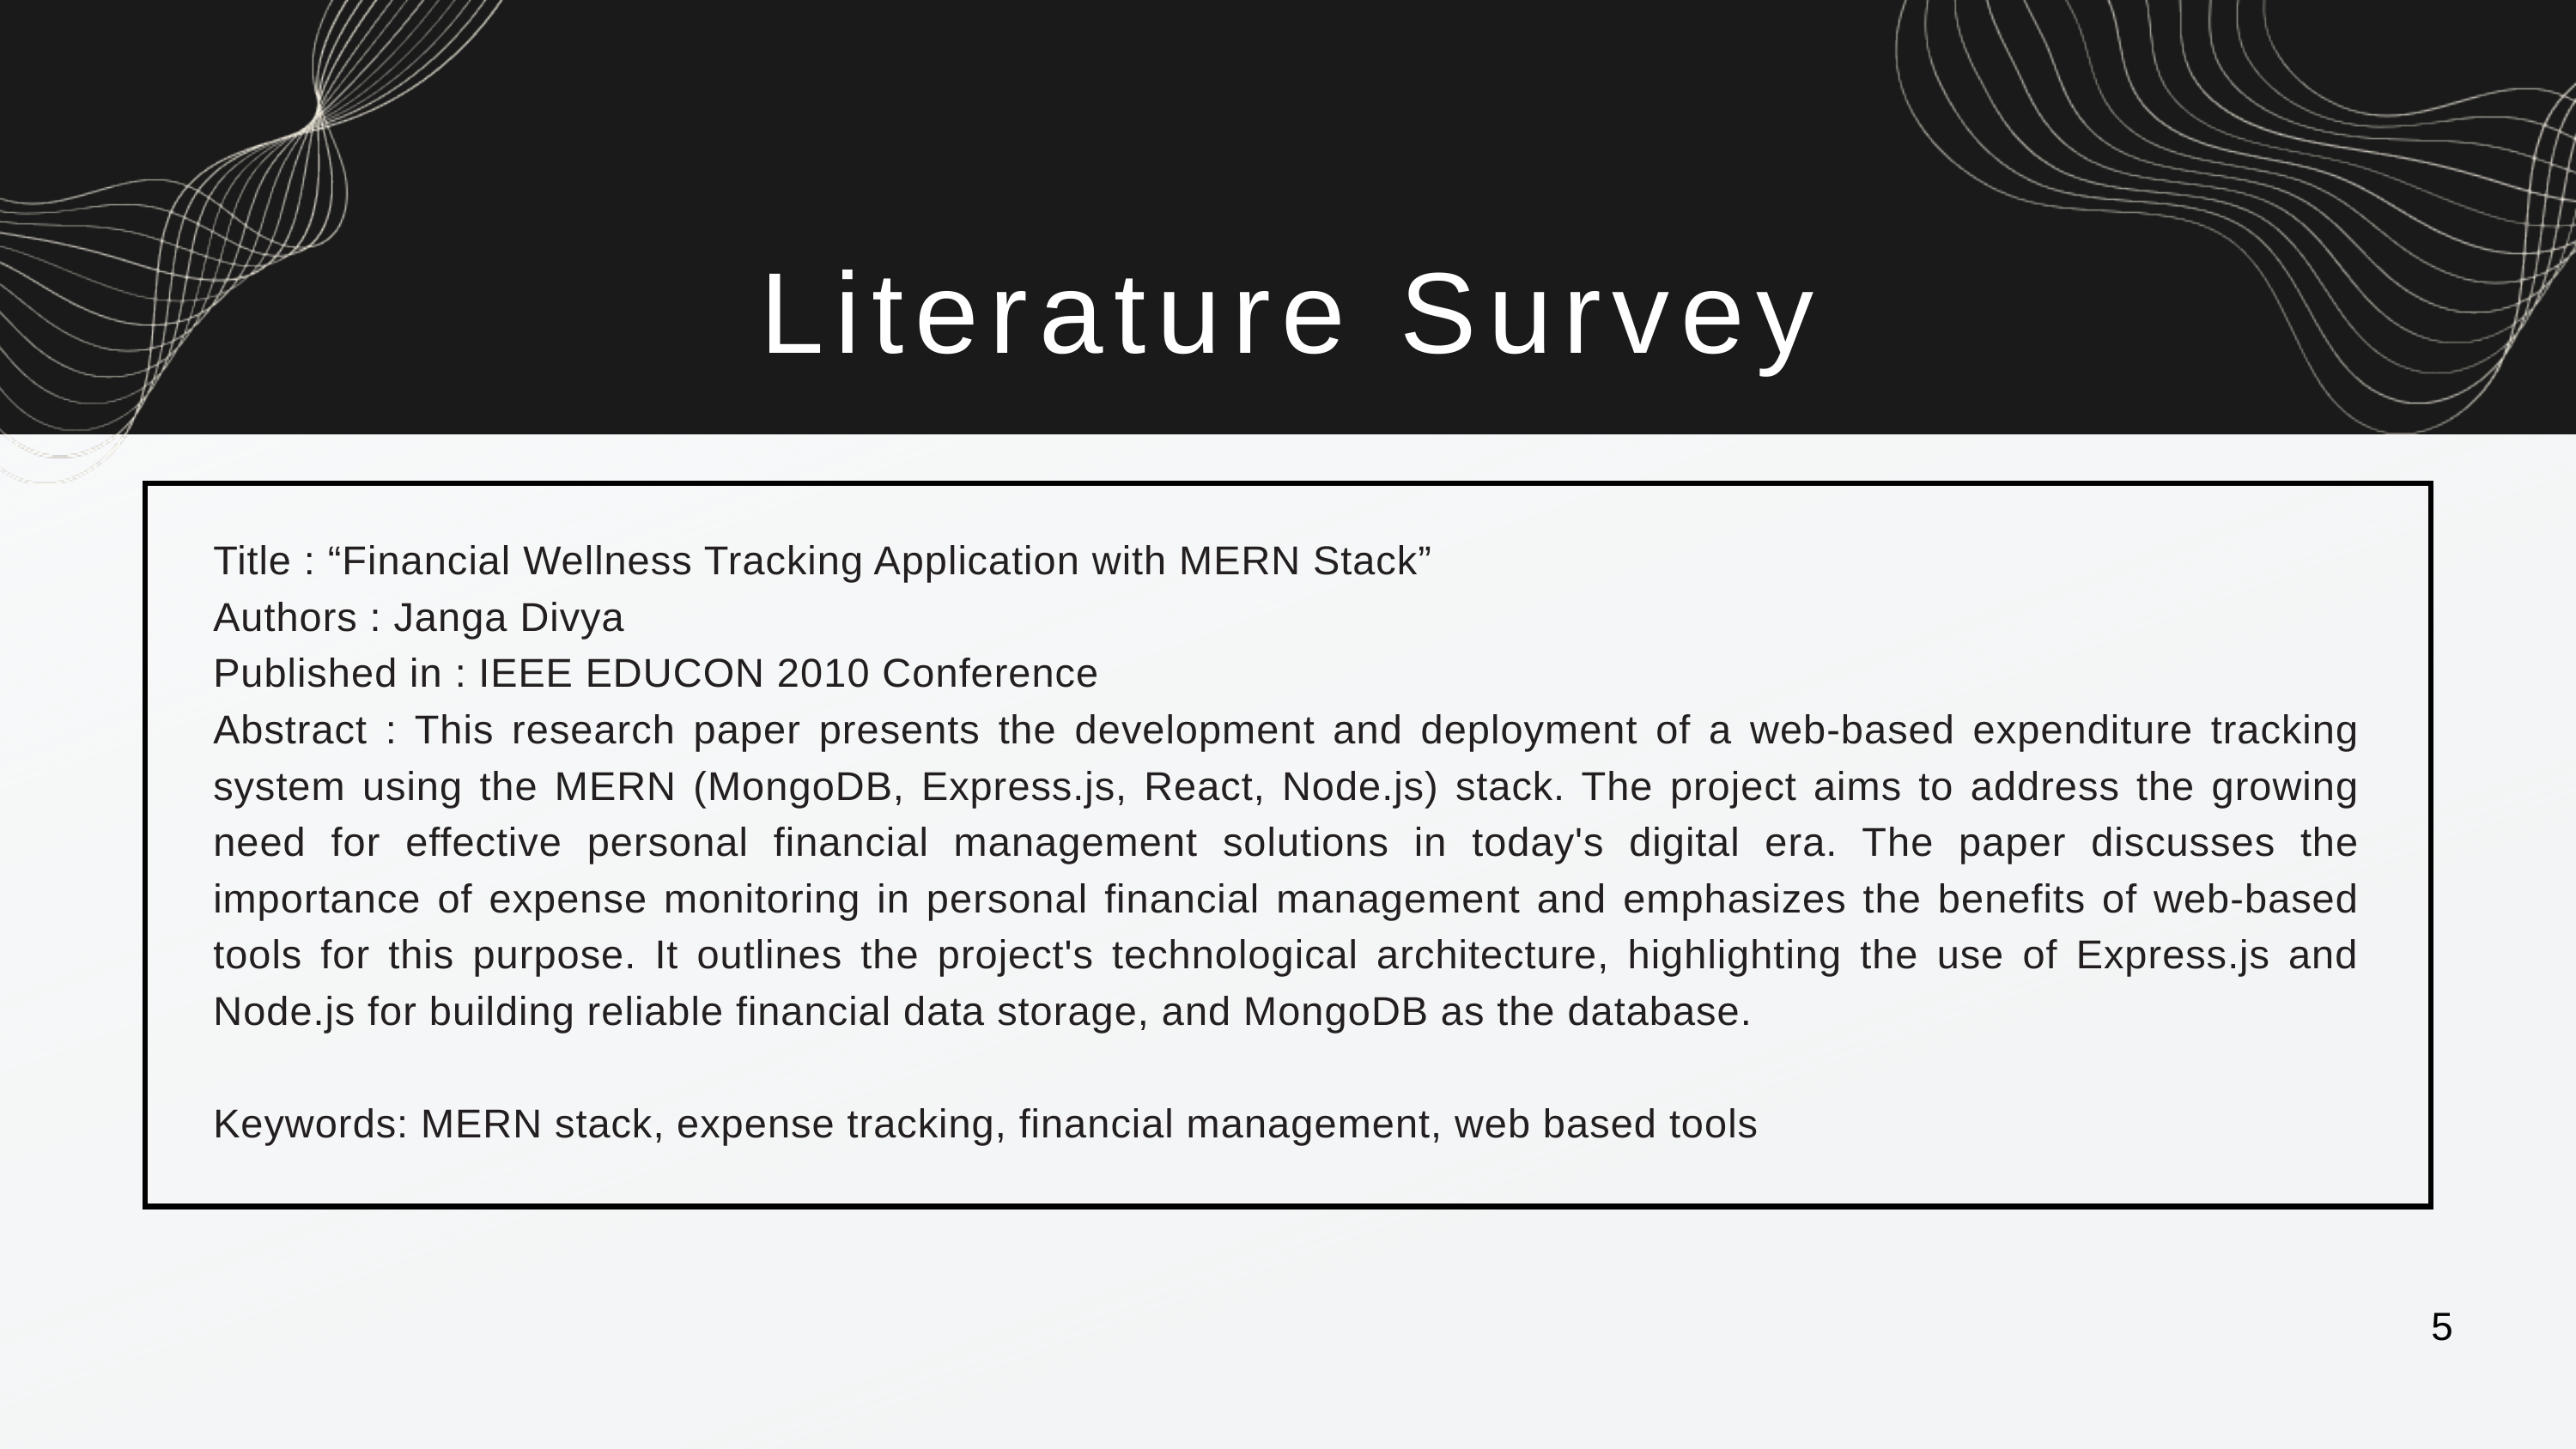

Literature Survey

Title : “Financial Wellness Tracking Application with MERN Stack”
Authors : Janga Divya
Published in : IEEE EDUCON 2010 Conference
Abstract : This research paper presents the development and deployment of a web-based expenditure tracking system using the MERN (MongoDB, Express.js, React, Node.js) stack. The project aims to address the growing need for effective personal financial management solutions in today's digital era. The paper discusses the importance of expense monitoring in personal financial management and emphasizes the benefits of web-based tools for this purpose. It outlines the project's technological architecture, highlighting the use of Express.js and Node.js for building reliable financial data storage, and MongoDB as the database.

Keywords: MERN stack, expense tracking, financial management, web based tools

5